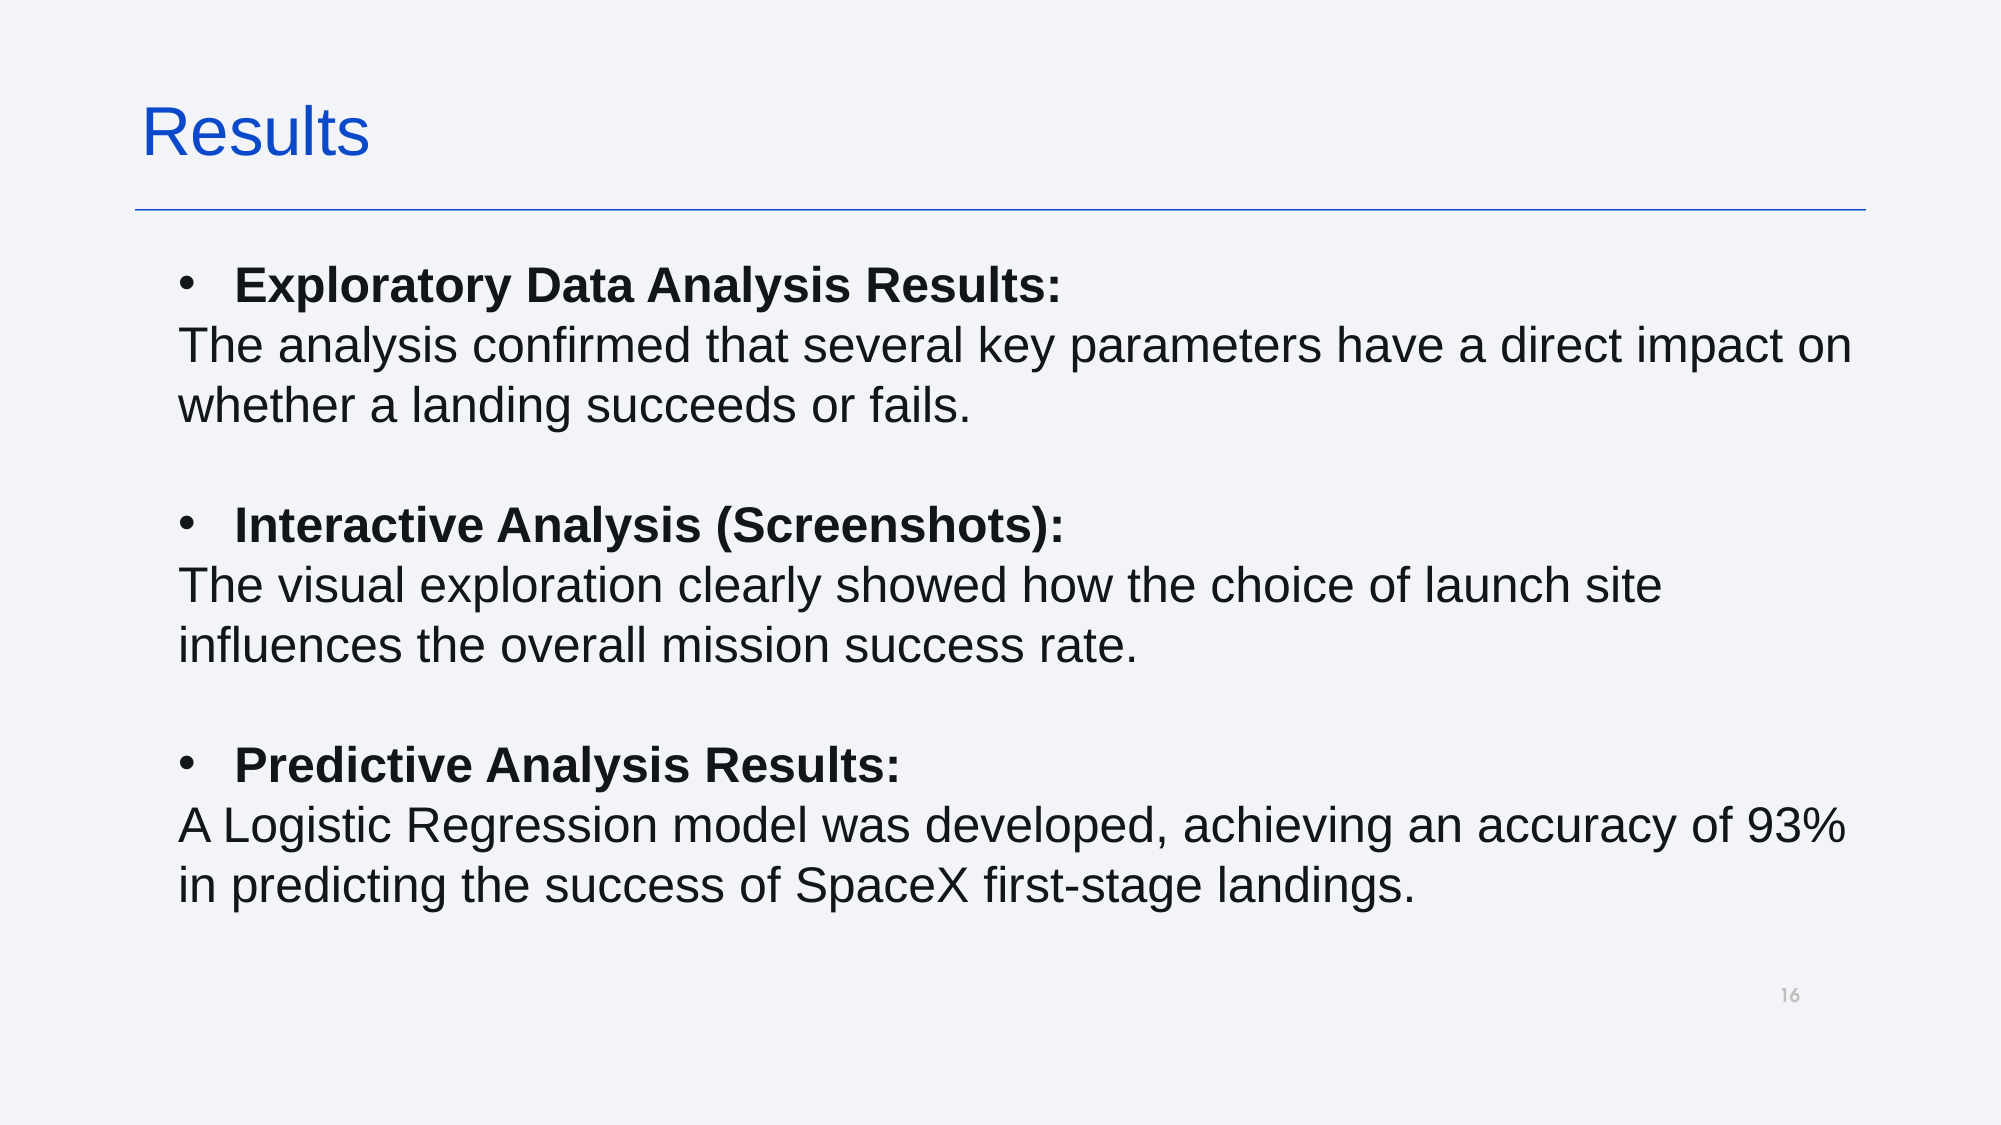

Results
Exploratory Data Analysis Results:
The analysis confirmed that several key parameters have a direct impact on whether a landing succeeds or fails.

Interactive Analysis (Screenshots):
The visual exploration clearly showed how the choice of launch site influences the overall mission success rate.

Predictive Analysis Results:
A Logistic Regression model was developed, achieving an accuracy of 93% in predicting the success of SpaceX first‑stage landings.
16